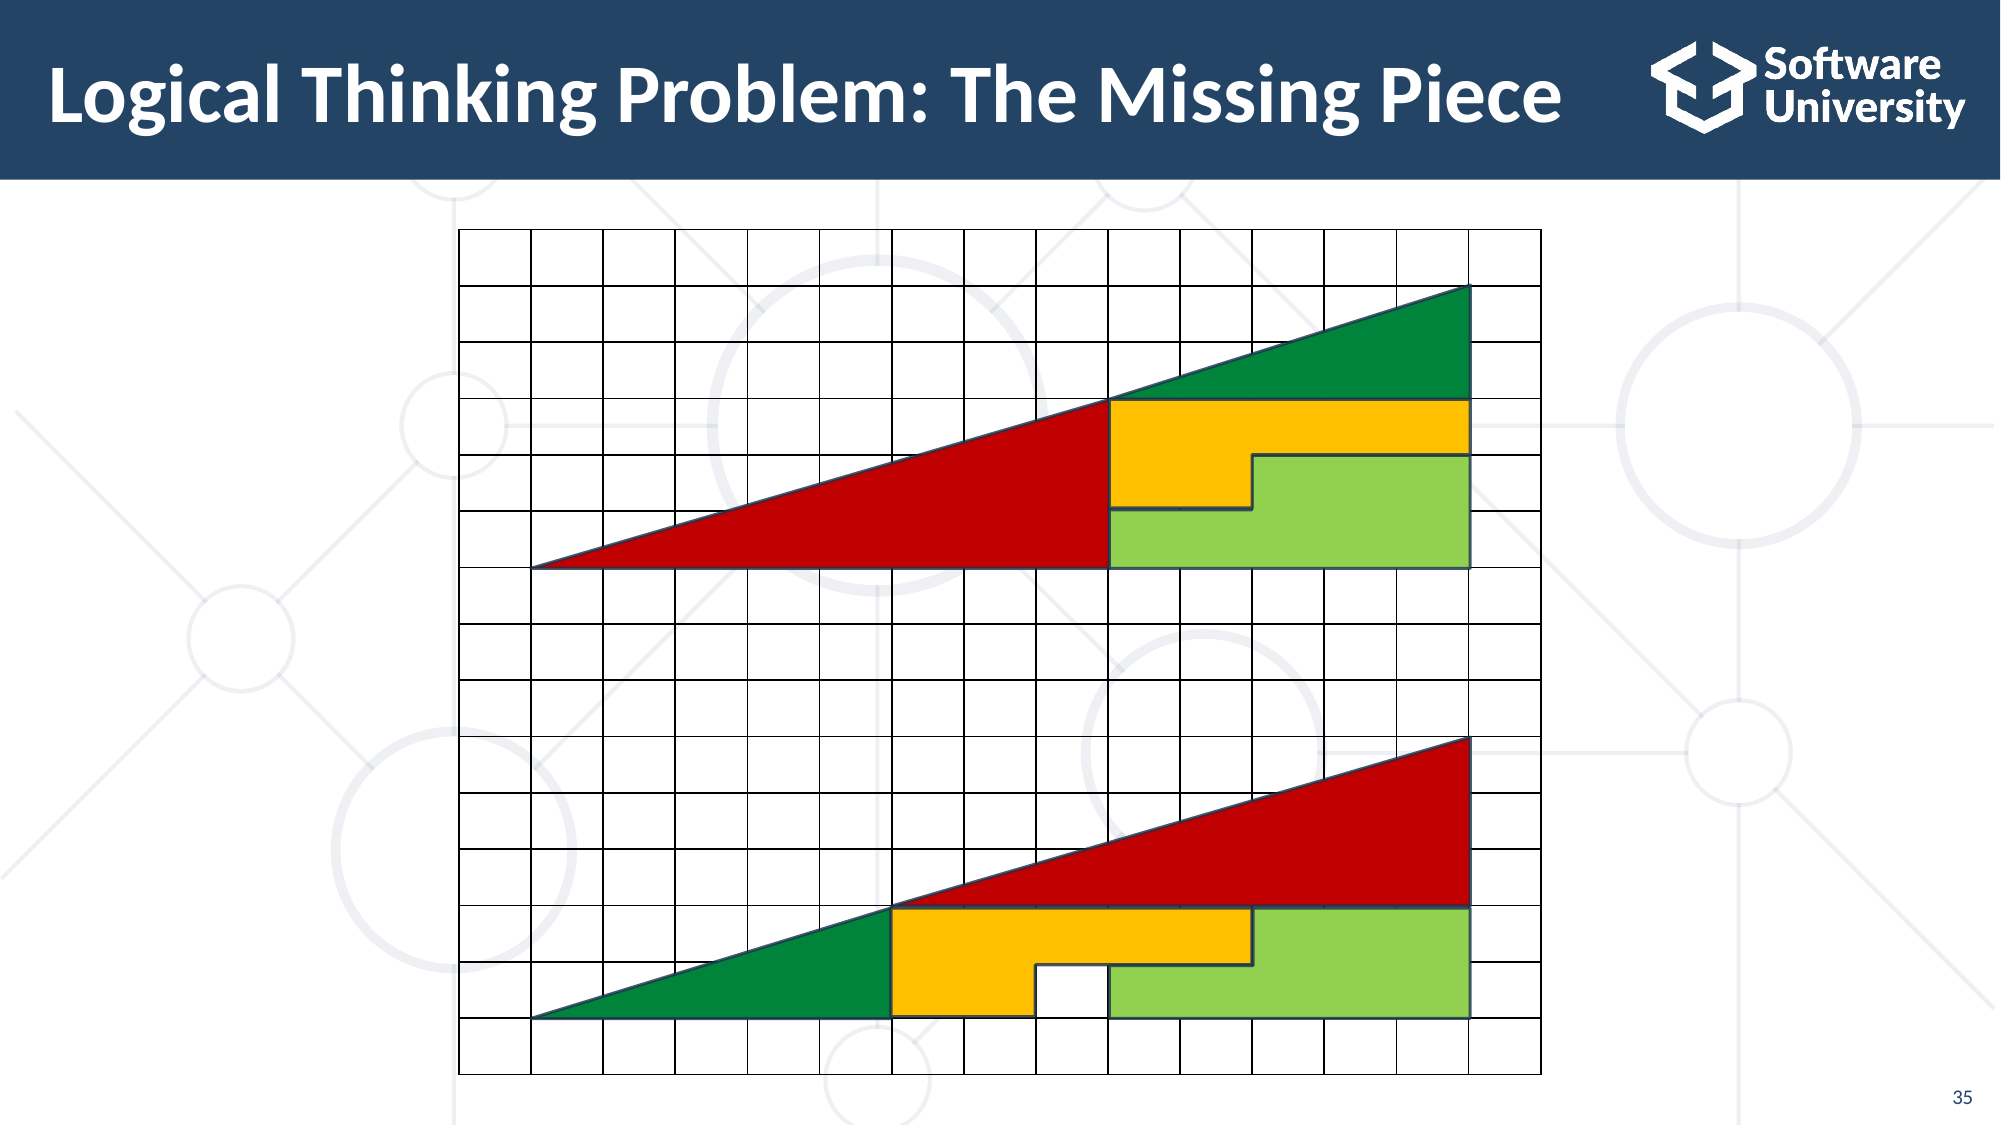

# Logical Thinking Problem: The Missing Piece
|  |  |  |  |  |  |  |  |  |  |  |  |  |  |  |
| --- | --- | --- | --- | --- | --- | --- | --- | --- | --- | --- | --- | --- | --- | --- |
|  |  |  |  |  |  |  |  |  |  |  |  |  |  |  |
|  |  |  |  |  |  |  |  |  |  |  |  |  |  |  |
|  |  |  |  |  |  |  |  |  |  |  |  |  |  |  |
|  |  |  |  |  |  |  |  |  |  |  |  |  |  |  |
|  |  |  |  |  |  |  |  |  |  |  |  |  |  |  |
|  |  |  |  |  |  |  |  |  |  |  |  |  |  |  |
|  |  |  |  |  |  |  |  |  |  |  |  |  |  |  |
|  |  |  |  |  |  |  |  |  |  |  |  |  |  |  |
|  |  |  |  |  |  |  |  |  |  |  |  |  |  |  |
|  |  |  |  |  |  |  |  |  |  |  |  |  |  |  |
|  |  |  |  |  |  |  |  |  |  |  |  |  |  |  |
|  |  |  |  |  |  |  |  |  |  |  |  |  |  |  |
|  |  |  |  |  |  |  |  |  |  |  |  |  |  |  |
|  |  |  |  |  |  |  |  |  |  |  |  |  |  |  |

35